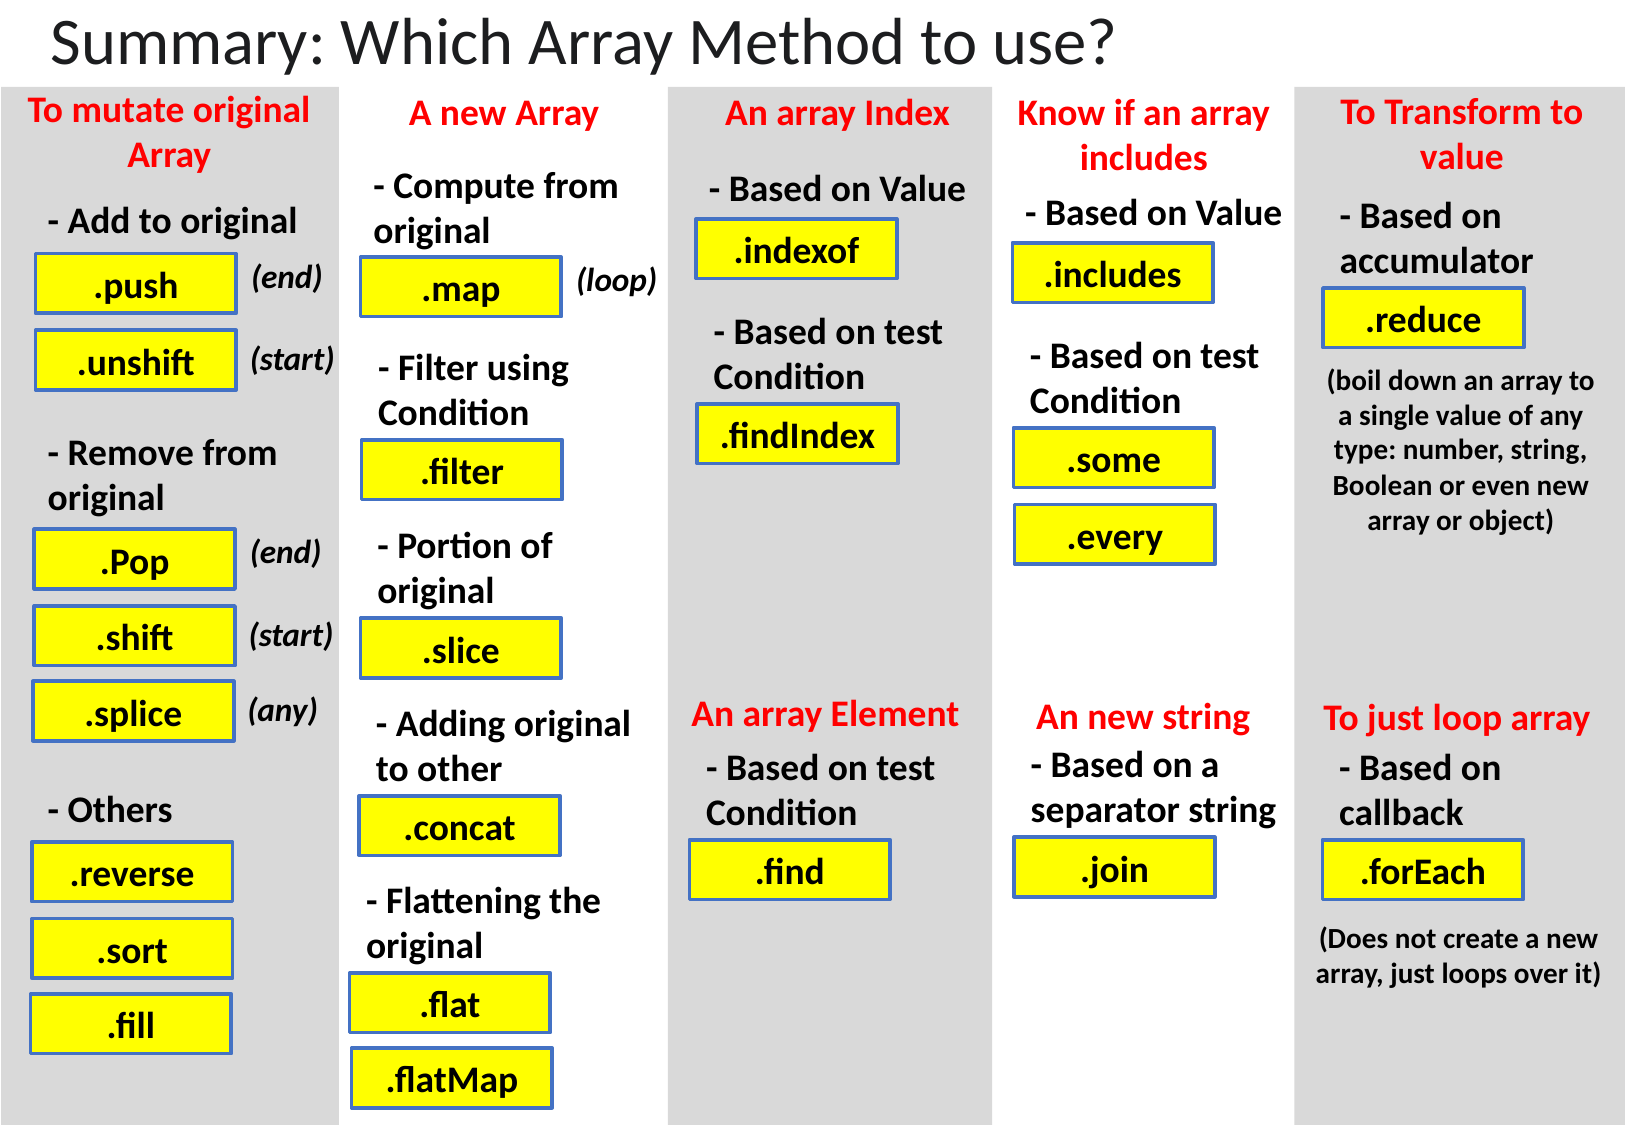

Summary: Which Array Method to use?
To mutate original Array
To Transform to value
A new Array
Know if an array includes
An array Index

- Compute from original
- Based on Value
- Based on Value
- Based on accumulator
- Add to original
.indexof
.includes
(end)
(loop)
.push
.map
.reduce
- Based on test Condition
- Based on test Condition
.unshift
(start)
- Filter using Condition
(boil down an array to a single value of any type: number, string, Boolean or even new array or object)
.findIndex
- Remove from original
.some
.filter
.every
- Portion of original
(end)
.Pop
.shift
(start)
.slice
.splice
(any)
An array Element
An new string
To just loop array
- Adding original to other
- Based on a separator string
- Based on test Condition
- Based on callback
- Others
.concat
.join
.find
.forEach
.reverse
- Flattening the  original
(Does not create a new array, just loops over it)
.sort
.flat
.fill
.flatMap